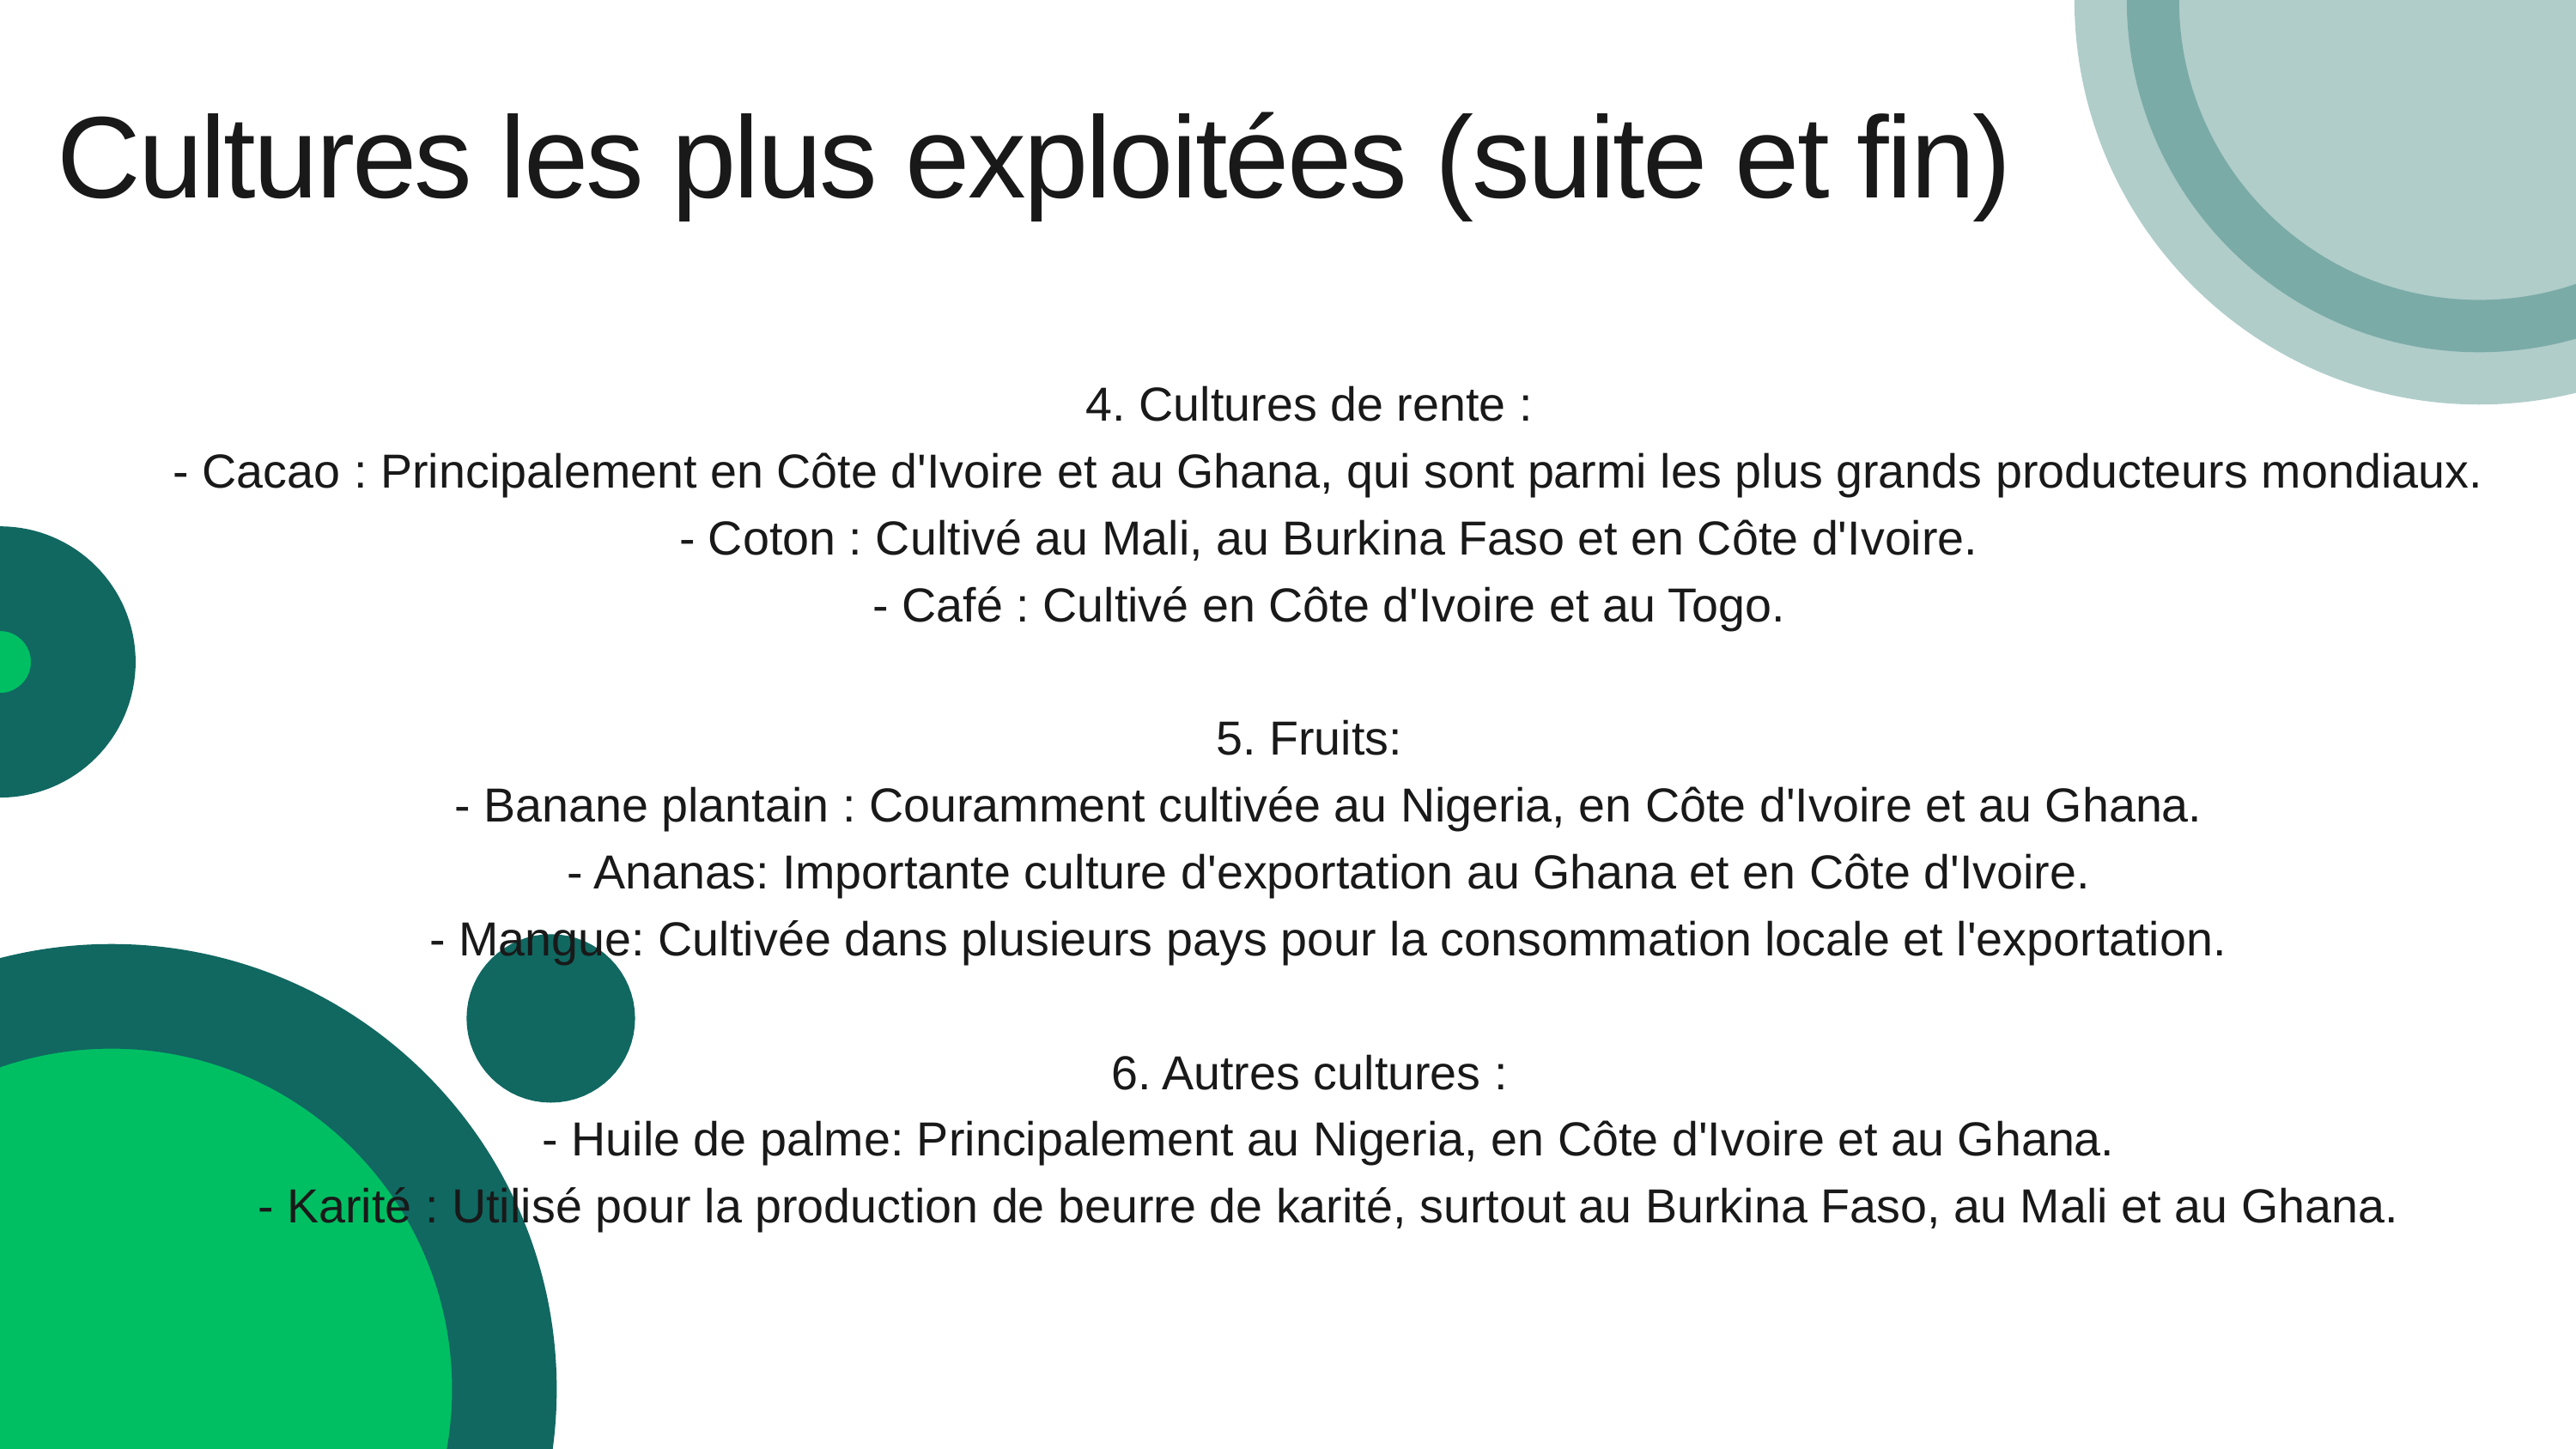

Cultures les plus exploitées (suite et fin)

4. Cultures de rente :
   - Cacao : Principalement en Côte d'Ivoire et au Ghana, qui sont parmi les plus grands producteurs mondiaux.
   - Coton : Cultivé au Mali, au Burkina Faso et en Côte d'Ivoire.
   - Café : Cultivé en Côte d'Ivoire et au Togo.

5. Fruits:
   - Banane plantain : Couramment cultivée au Nigeria, en Côte d'Ivoire et au Ghana.
   - Ananas: Importante culture d'exportation au Ghana et en Côte d'Ivoire.
   - Mangue: Cultivée dans plusieurs pays pour la consommation locale et l'exportation.

6. Autres cultures :
   - Huile de palme: Principalement au Nigeria, en Côte d'Ivoire et au Ghana.
   - Karité : Utilisé pour la production de beurre de karité, surtout au Burkina Faso, au Mali et au Ghana.